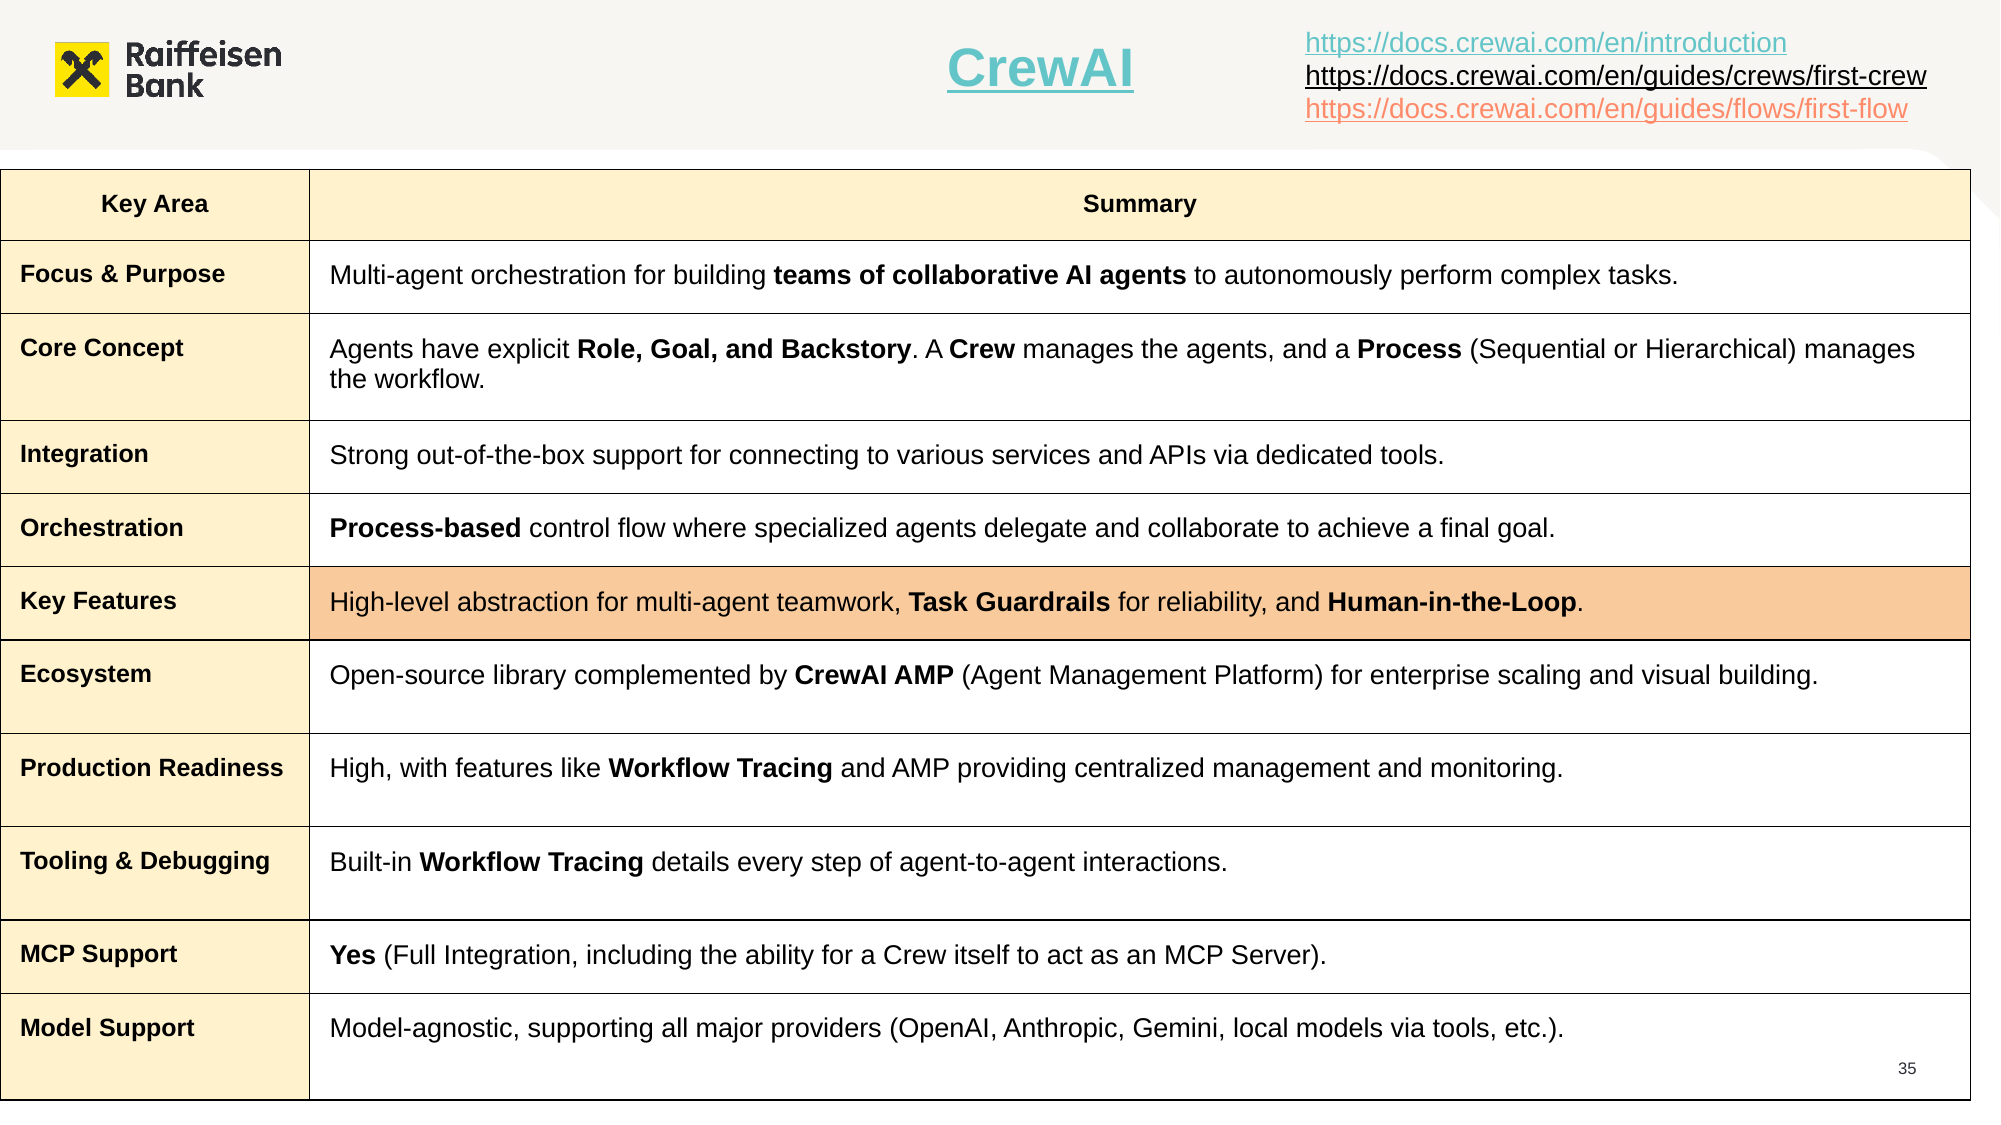

https://docs.crewai.com/en/introduction
https://docs.crewai.com/en/guides/crews/first-crew
https://docs.crewai.com/en/guides/flows/first-flow
CrewAI
| Key Area | Summary |
| --- | --- |
| Focus & Purpose | Multi-agent orchestration for building teams of collaborative AI agents to autonomously perform complex tasks. |
| Core Concept | Agents have explicit Role, Goal, and Backstory. A Crew manages the agents, and a Process (Sequential or Hierarchical) manages the workflow. |
| Integration | Strong out-of-the-box support for connecting to various services and APIs via dedicated tools. |
| Orchestration | Process-based control flow where specialized agents delegate and collaborate to achieve a final goal. |
| Key Features | High-level abstraction for multi-agent teamwork, Task Guardrails for reliability, and Human-in-the-Loop. |
| Ecosystem | Open-source library complemented by CrewAI AMP (Agent Management Platform) for enterprise scaling and visual building. |
| Production Readiness | High, with features like Workflow Tracing and AMP providing centralized management and monitoring. |
| Tooling & Debugging | Built-in Workflow Tracing details every step of agent-to-agent interactions. |
| MCP Support | Yes (Full Integration, including the ability for a Crew itself to act as an MCP Server). |
| Model Support | Model-agnostic, supporting all major providers (OpenAI, Anthropic, Gemini, local models via tools, etc.). |